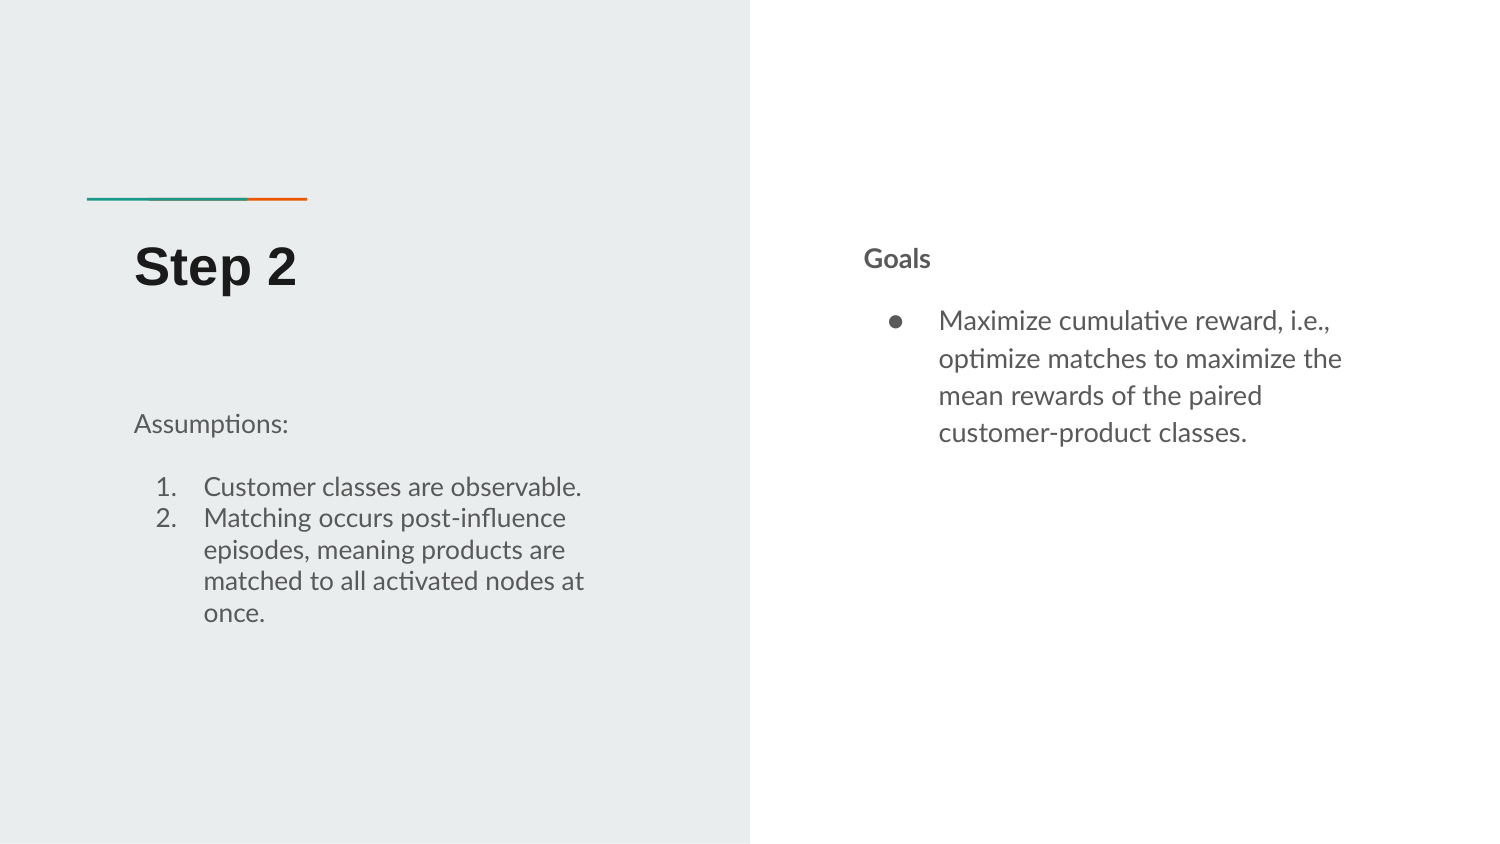

# Step 2
Goals
Maximize cumulative reward, i.e., optimize matches to maximize the mean rewards of the paired customer-product classes.
Assumptions:

Customer classes are observable.
Matching occurs post-influence episodes, meaning products are matched to all activated nodes at once.